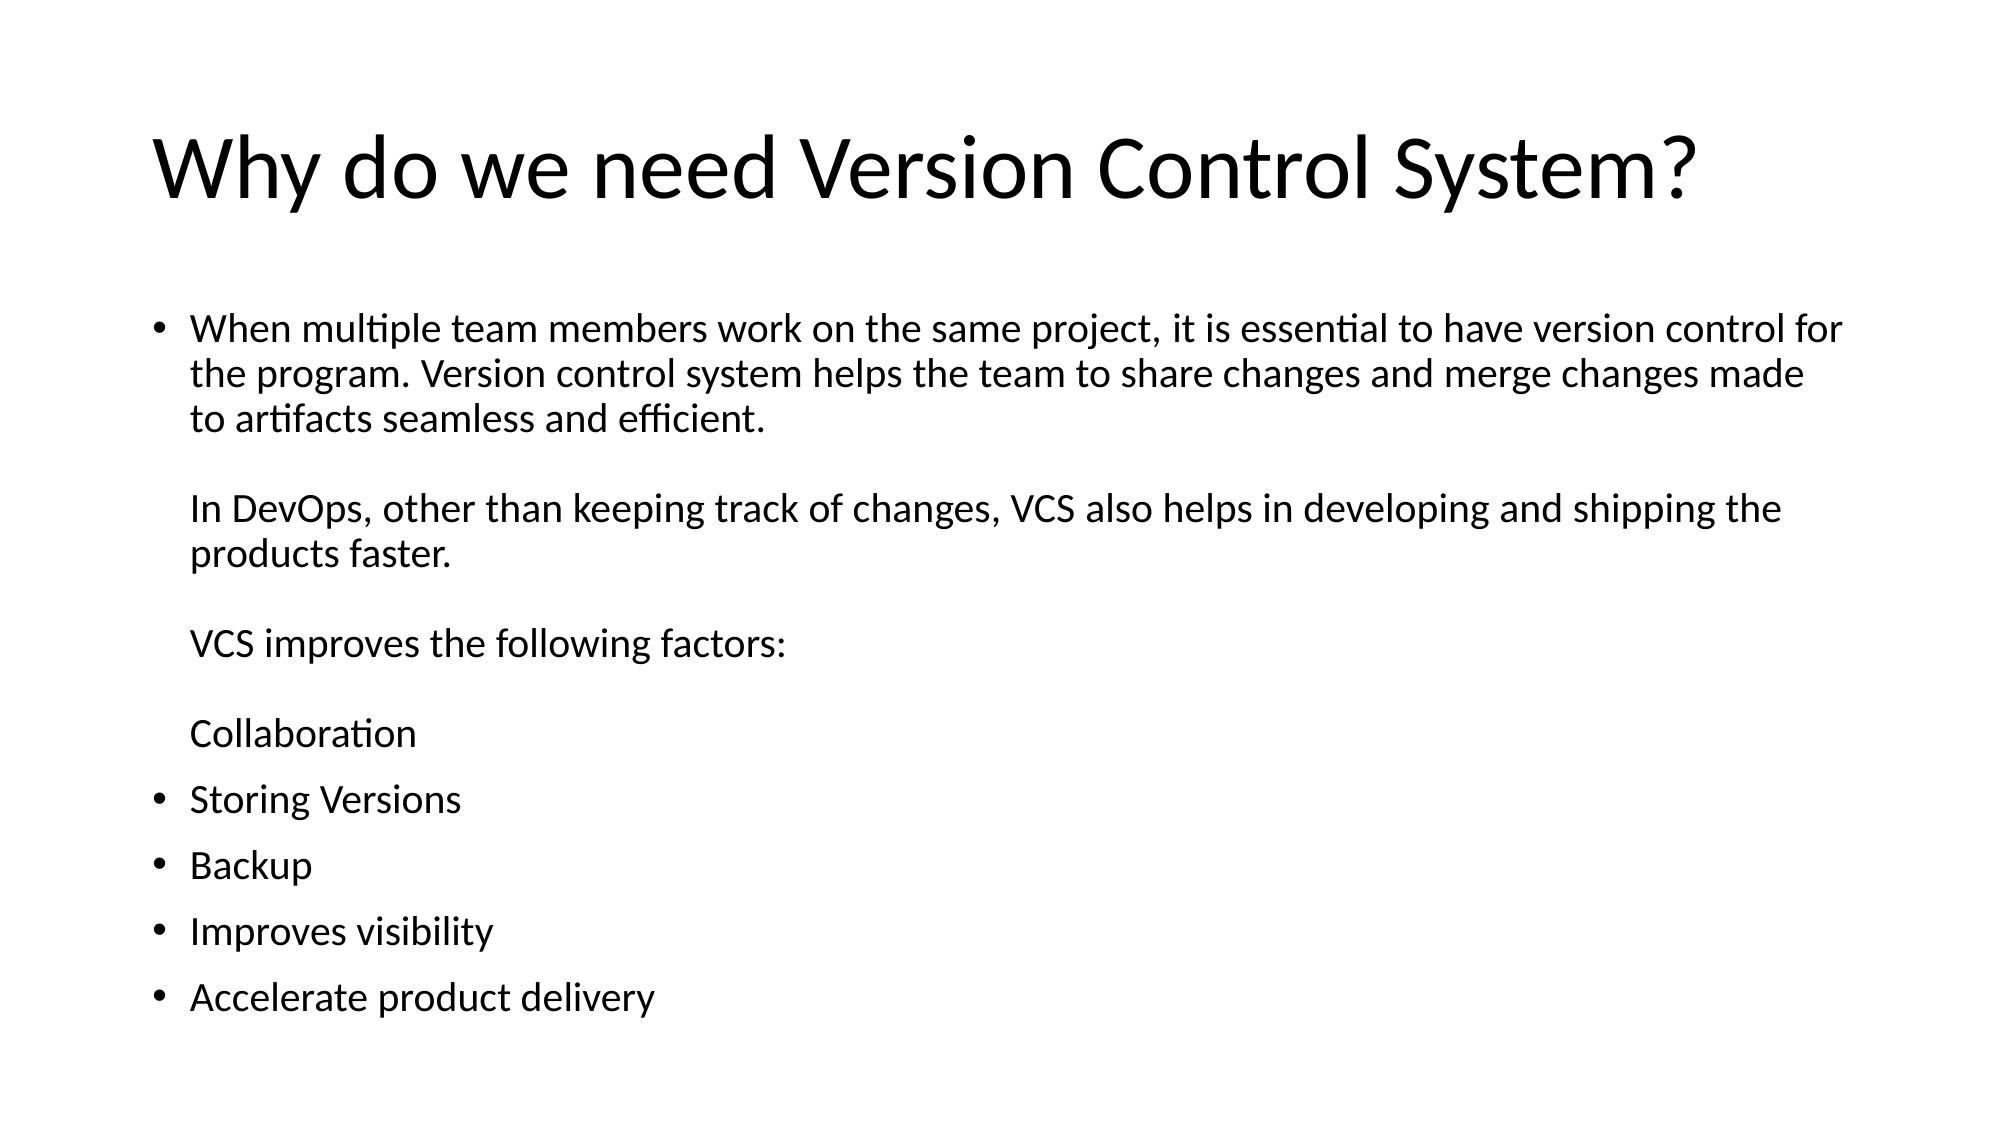

# Why do we need Version Control System?
When multiple team members work on the same project, it is essential to have version control for the program. Version control system helps the team to share changes and merge changes made to artifacts seamless and efficient. 
In DevOps, other than keeping track of changes, VCS also helps in developing and shipping the products faster. 
VCS improves the following factors: 
Collaboration
Storing Versions
Backup
Improves visibility
Accelerate product delivery